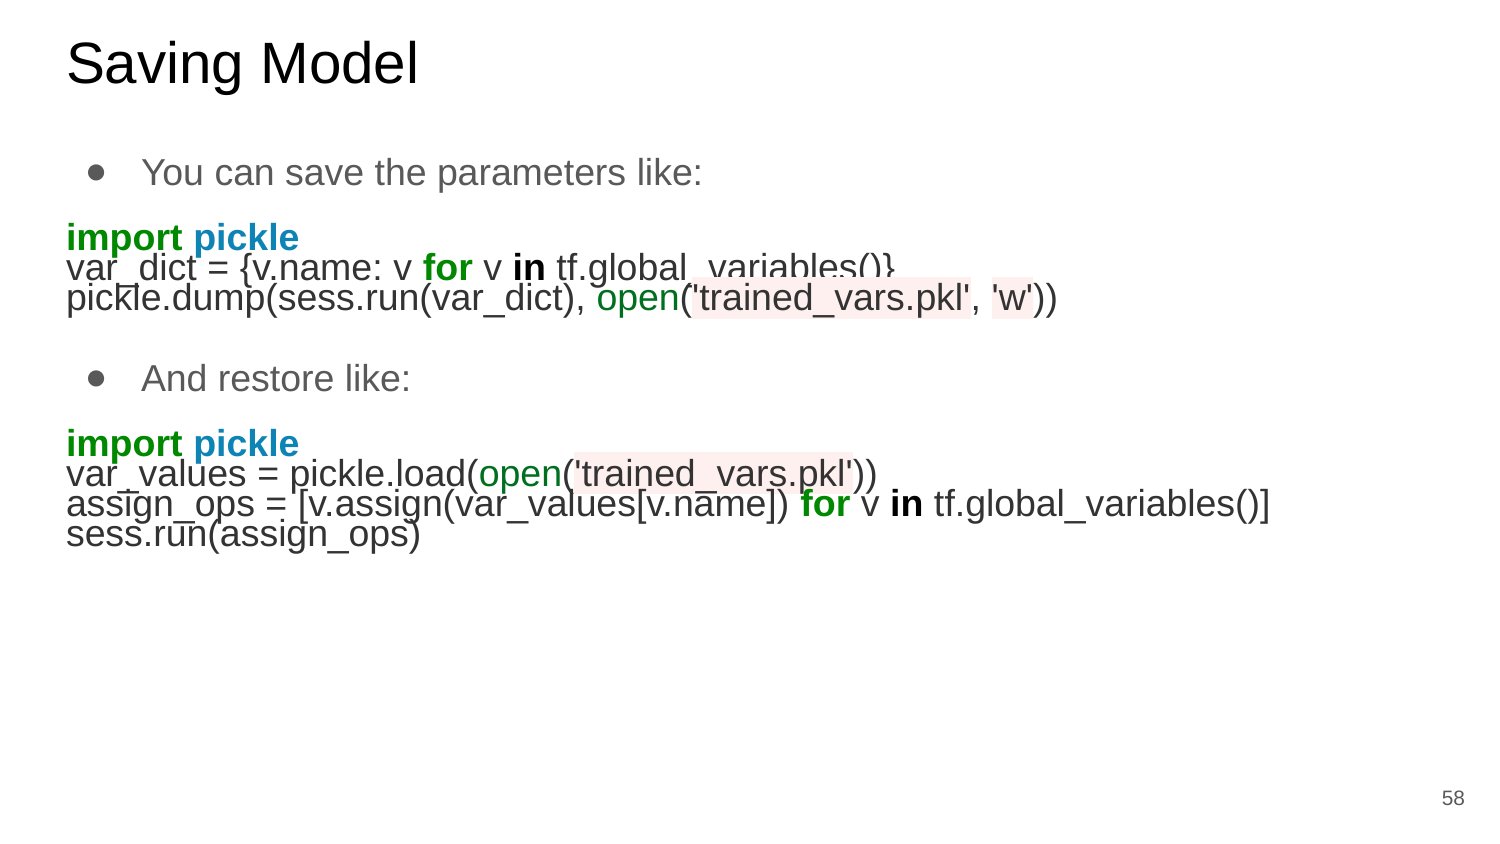

# Saving Model
You can save the parameters like:
import pickle
var_dict = {v.name: v for v in tf.global_variables()}
pickle.dump(sess.run(var_dict), open('trained_vars.pkl', 'w'))

And restore like:
import pickle
var_values = pickle.load(open('trained_vars.pkl'))
assign_ops = [v.assign(var_values[v.name]) for v in tf.global_variables()]
sess.run(assign_ops)

58